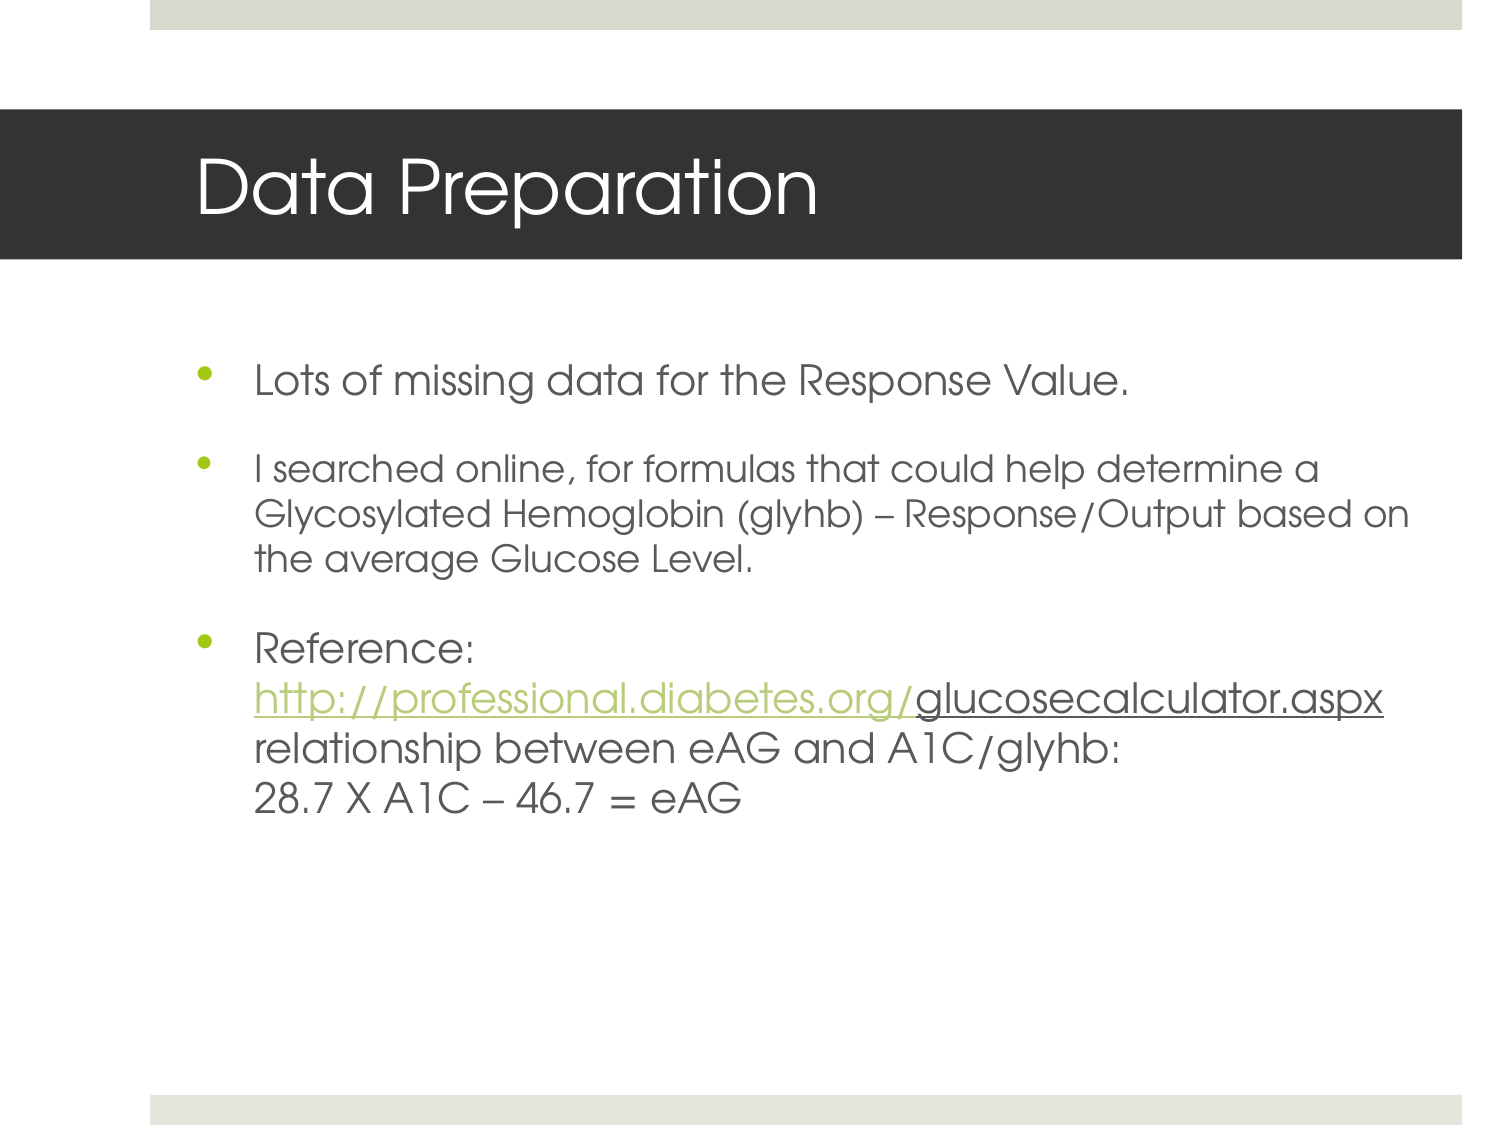

# Data Preparation
Lots of missing data for the Response Value.
I searched online, for formulas that could help determine a Glycosylated Hemoglobin (glyhb) – Response/Output based on the average Glucose Level.
Reference:
http://professional.diabetes.org/glucosecalculator.aspx
relationship between eAG and A1C/glyhb:
28.7 X A1C – 46.7 = eAG